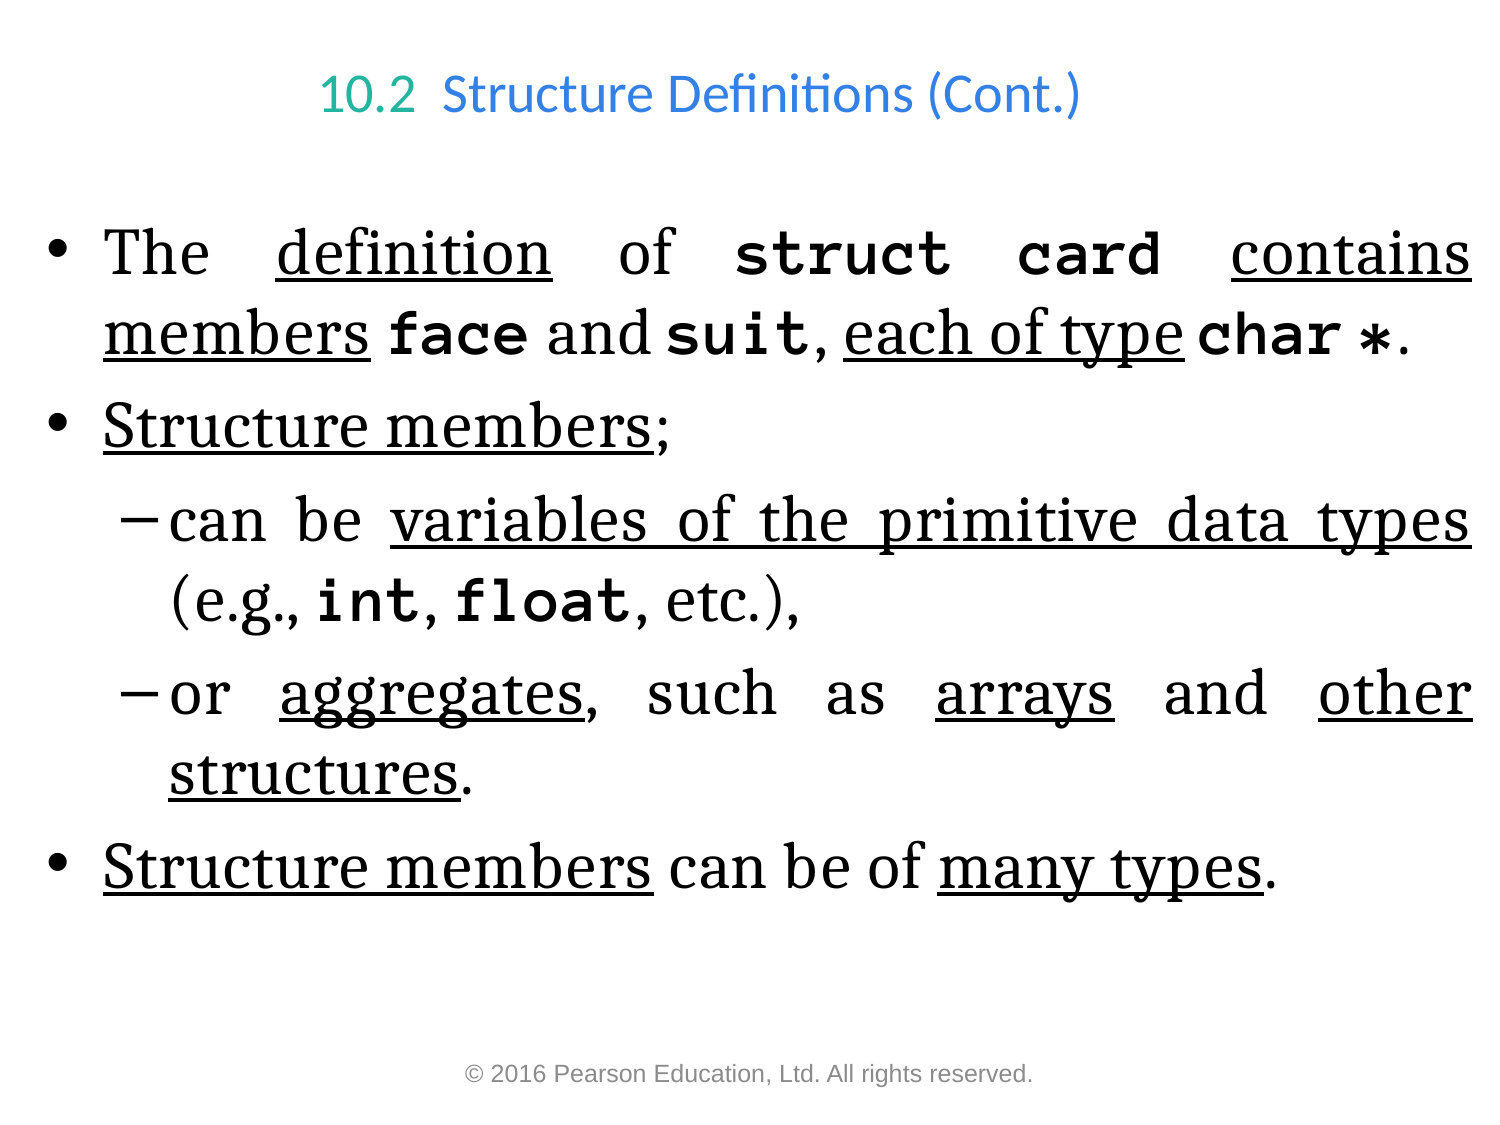

# 10.2  Structure Definitions (Cont.)
The definition of struct card contains members face and suit, each of type char *.
Structure members;
can be variables of the primitive data types (e.g., int, float, etc.),
or aggregates, such as arrays and other structures.
Structure members can be of many types.
© 2016 Pearson Education, Ltd. All rights reserved.